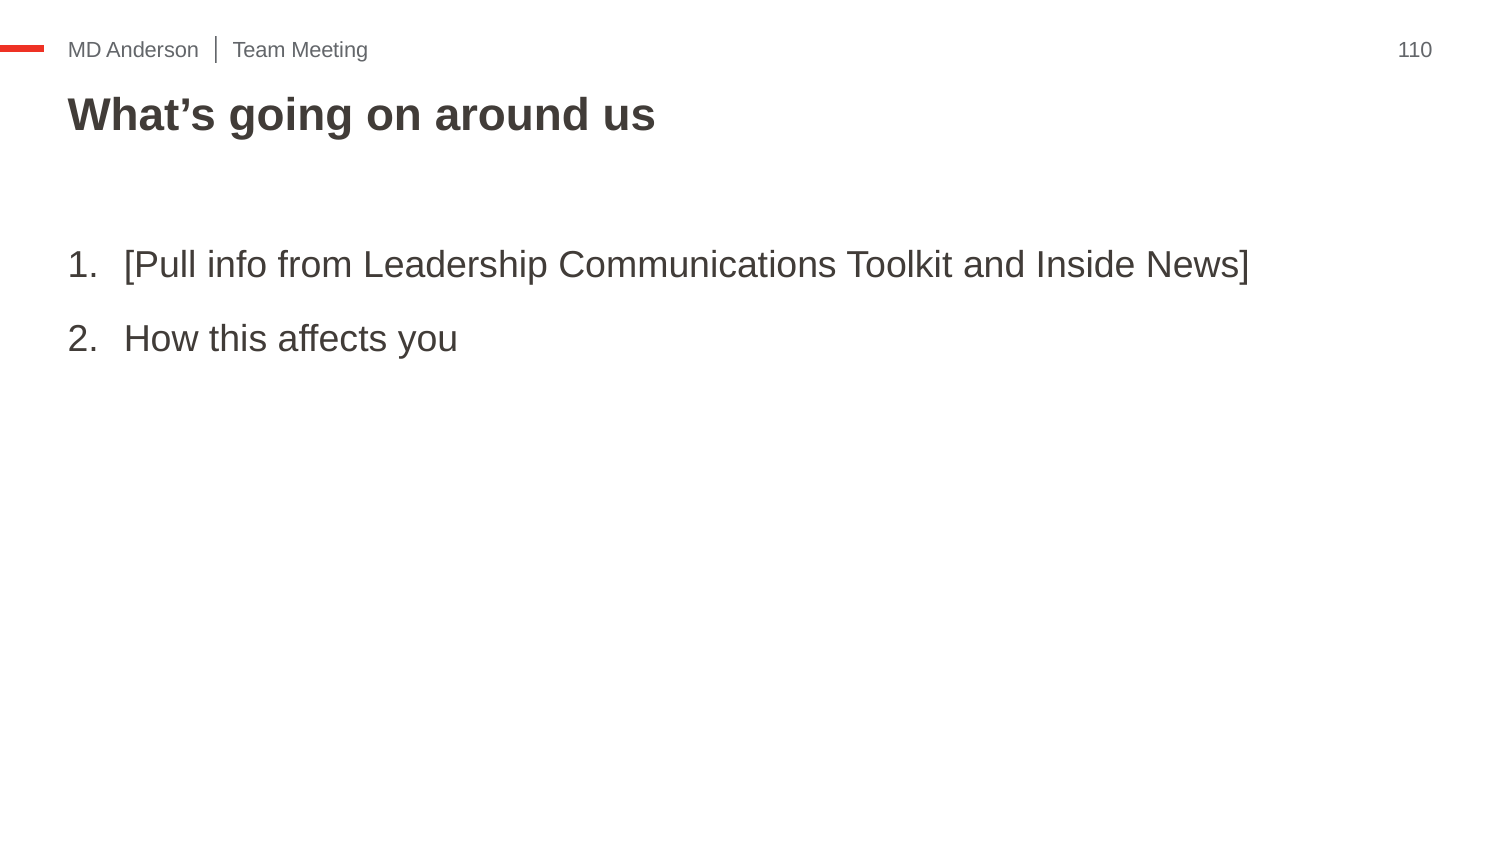

Team Meeting
110
# What’s going on around us
[Pull info from Leadership Communications Toolkit and Inside News]
How this affects you